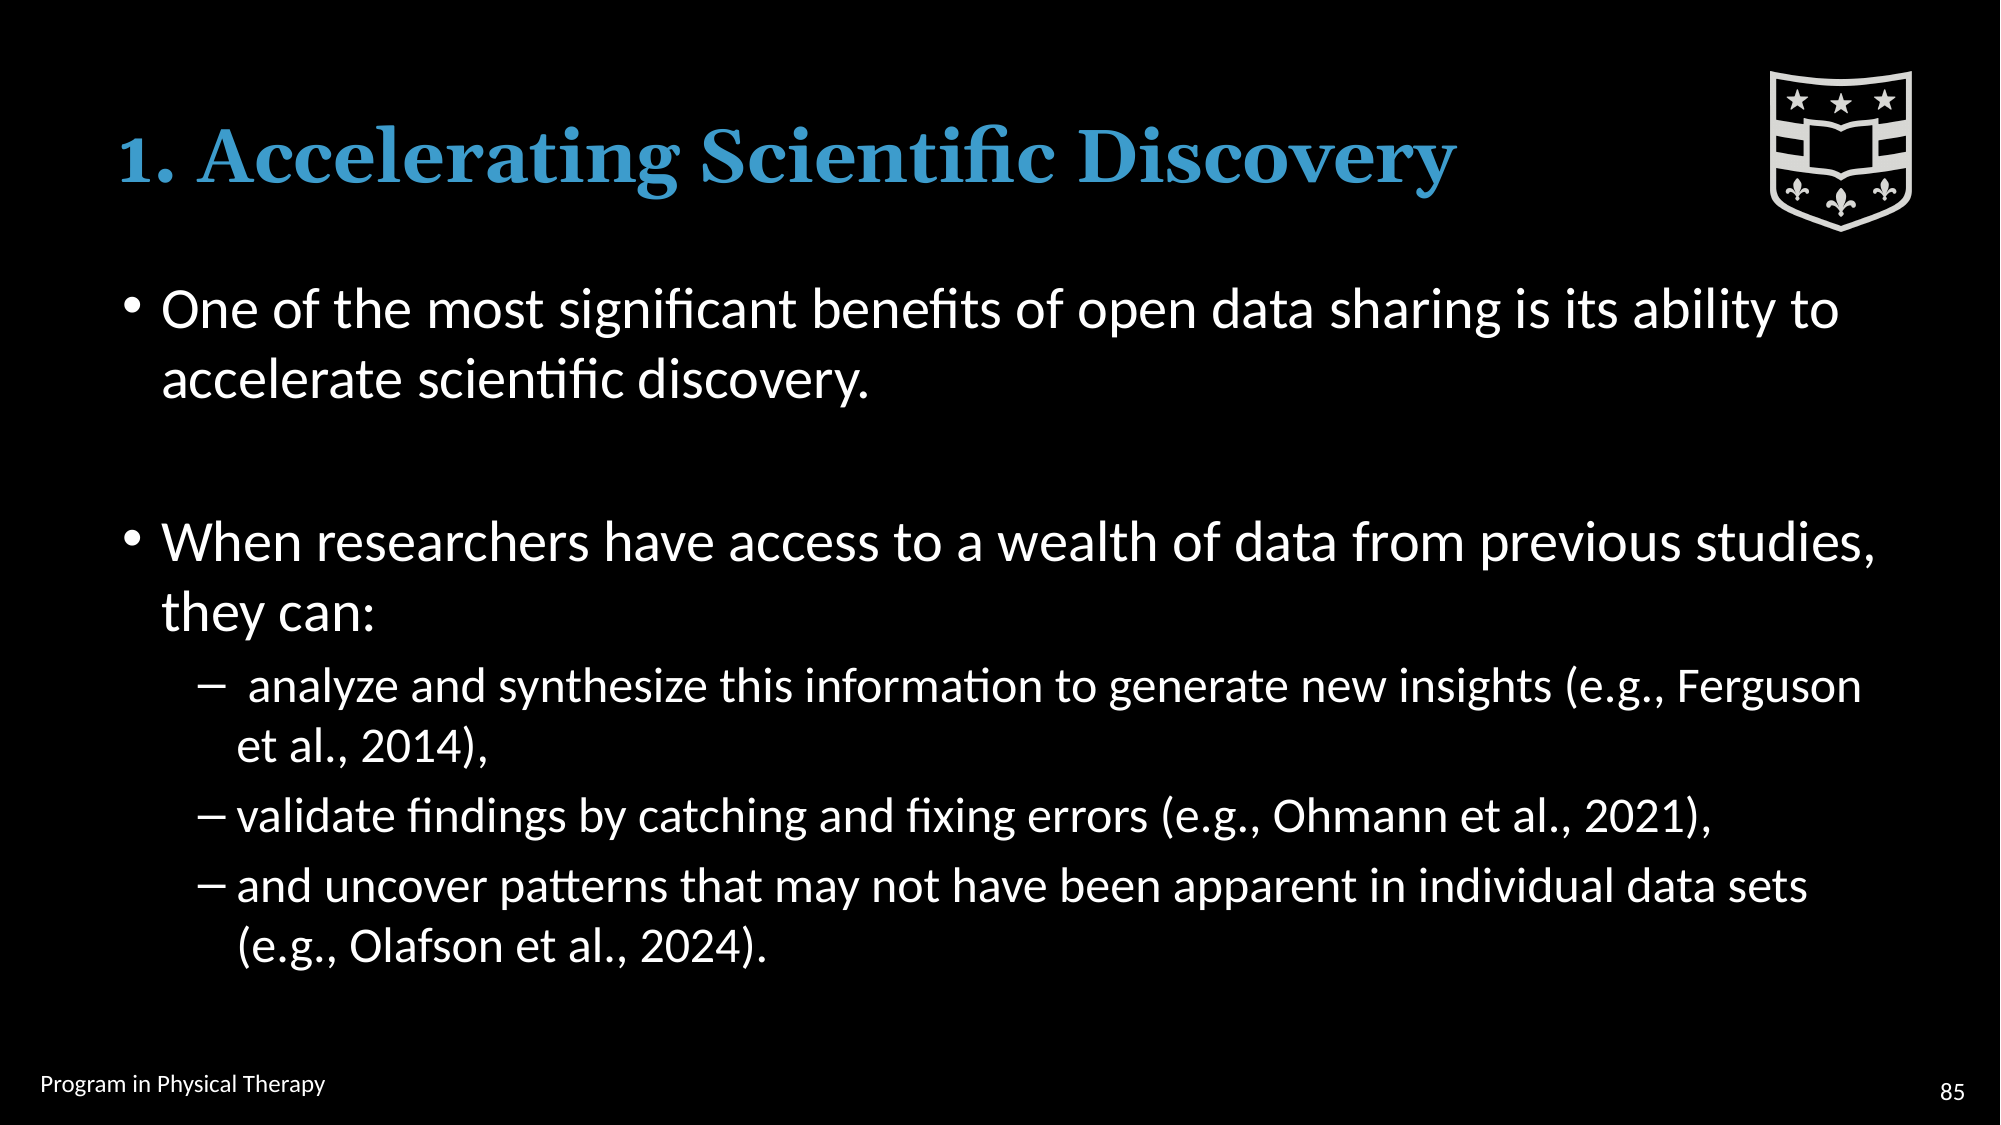

# 1. Accelerating Scientific Discovery
One of the most significant benefits of open data sharing is its ability to accelerate scientific discovery.

When researchers have access to a wealth of data from previous studies, they can:
 analyze and synthesize this information to generate new insights (e.g., Ferguson et al., 2014),
validate findings by catching and fixing errors (e.g., Ohmann et al., 2021),
and uncover patterns that may not have been apparent in individual data sets (e.g., Olafson et al., 2024).